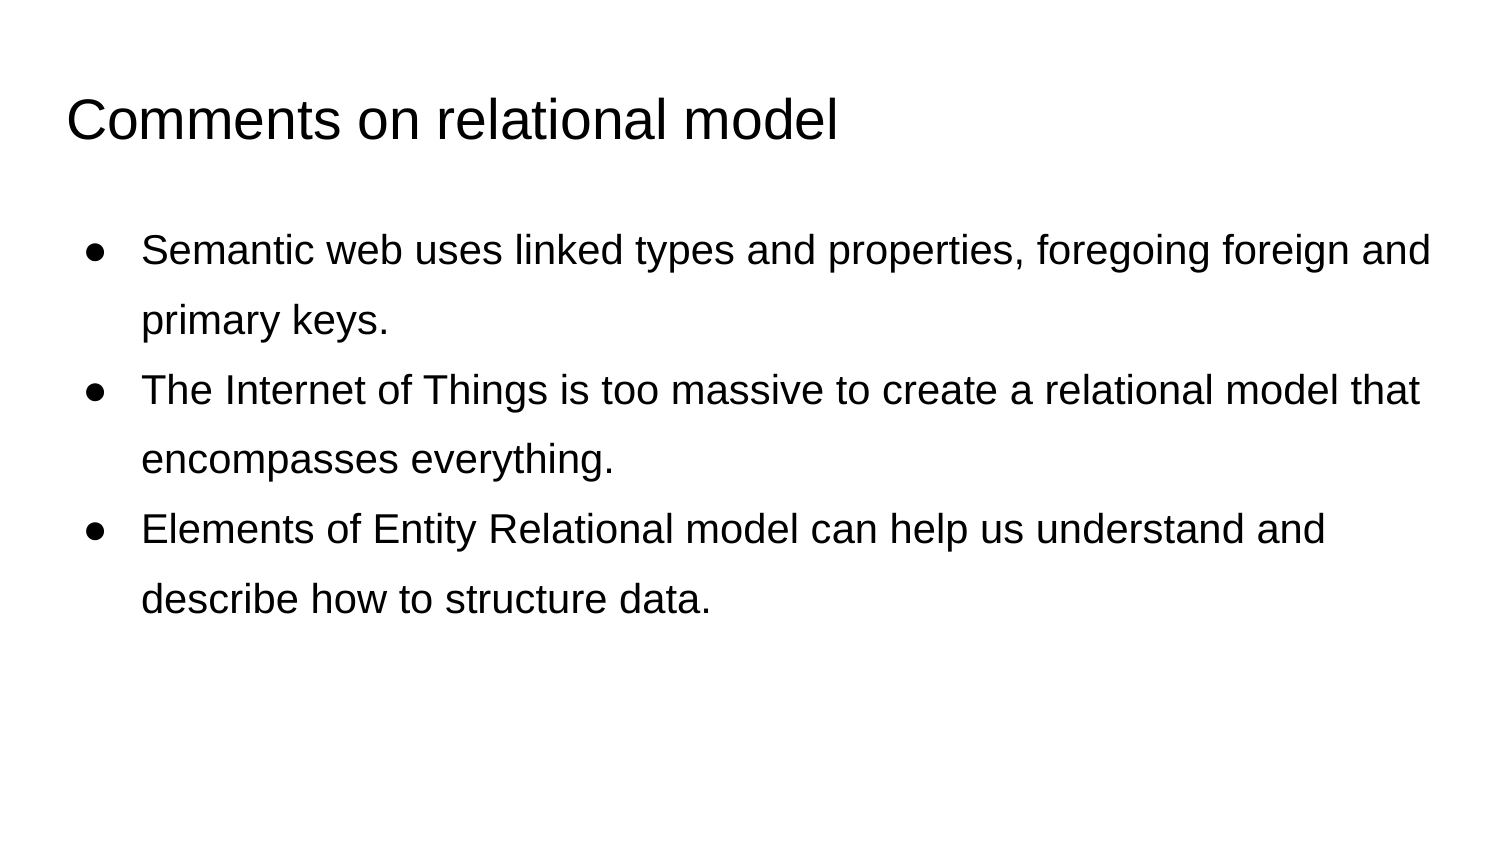

# Comments on relational model
Semantic web uses linked types and properties, foregoing foreign and primary keys.
The Internet of Things is too massive to create a relational model that encompasses everything.
Elements of Entity Relational model can help us understand and describe how to structure data.